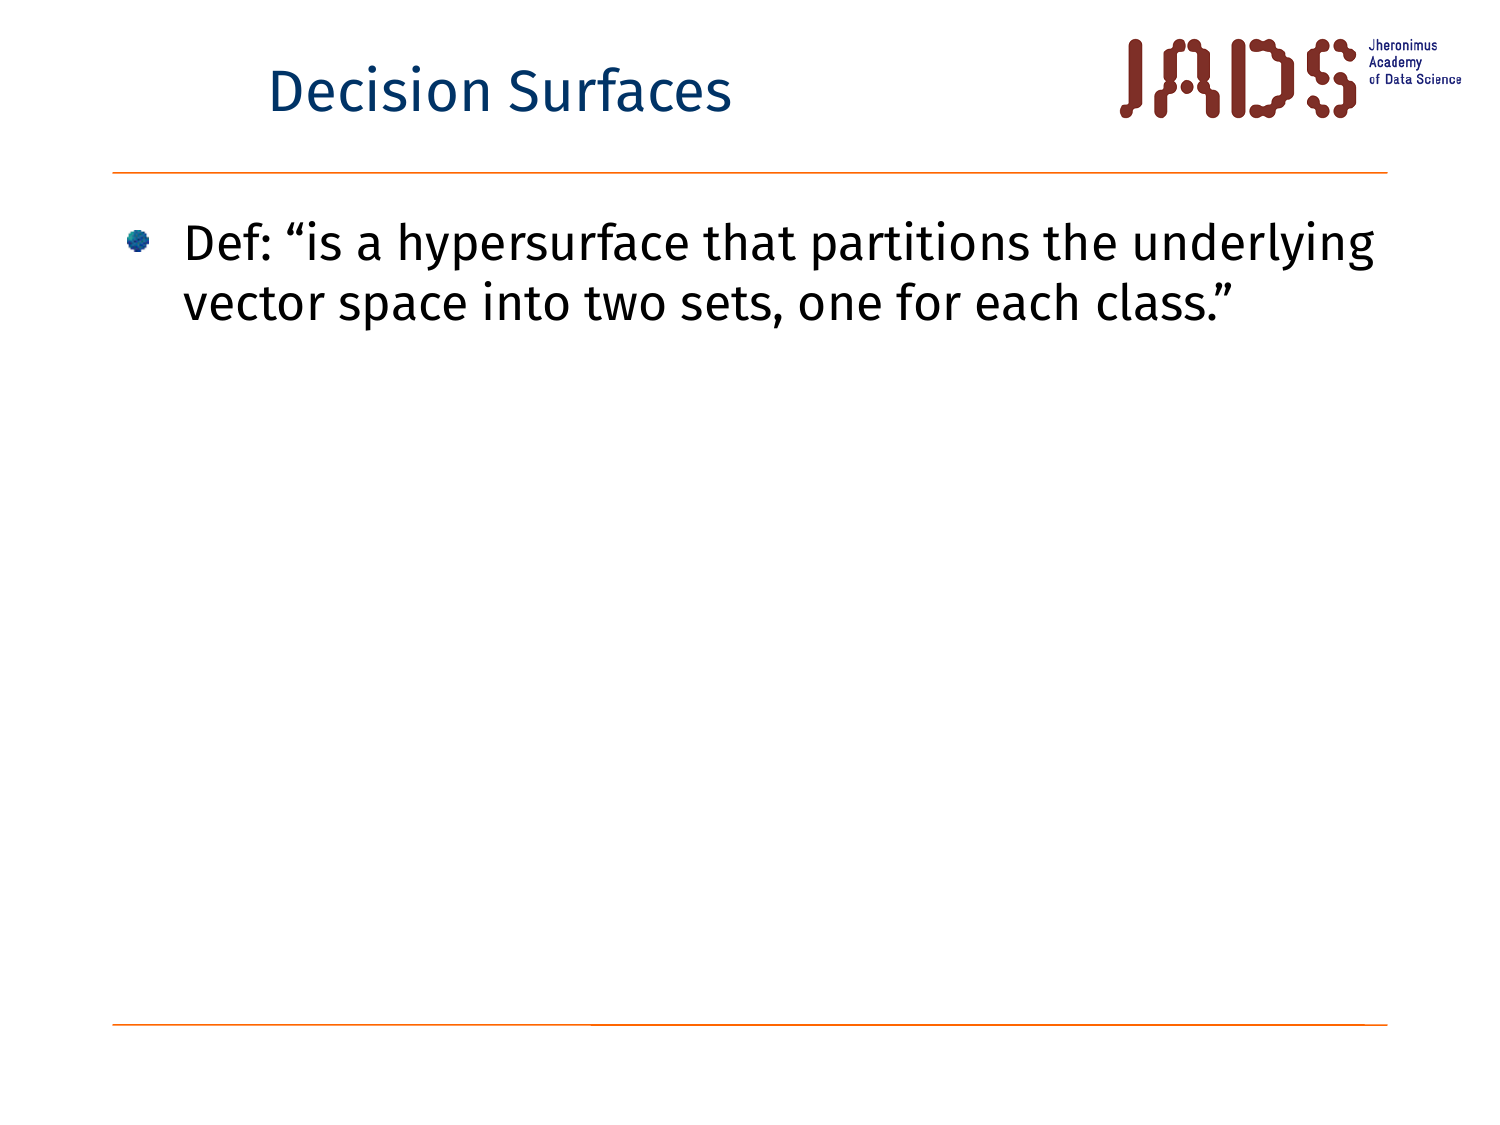

# Decision Surfaces
Def: “is a hypersurface that partitions the underlying vector space into two sets, one for each class.”